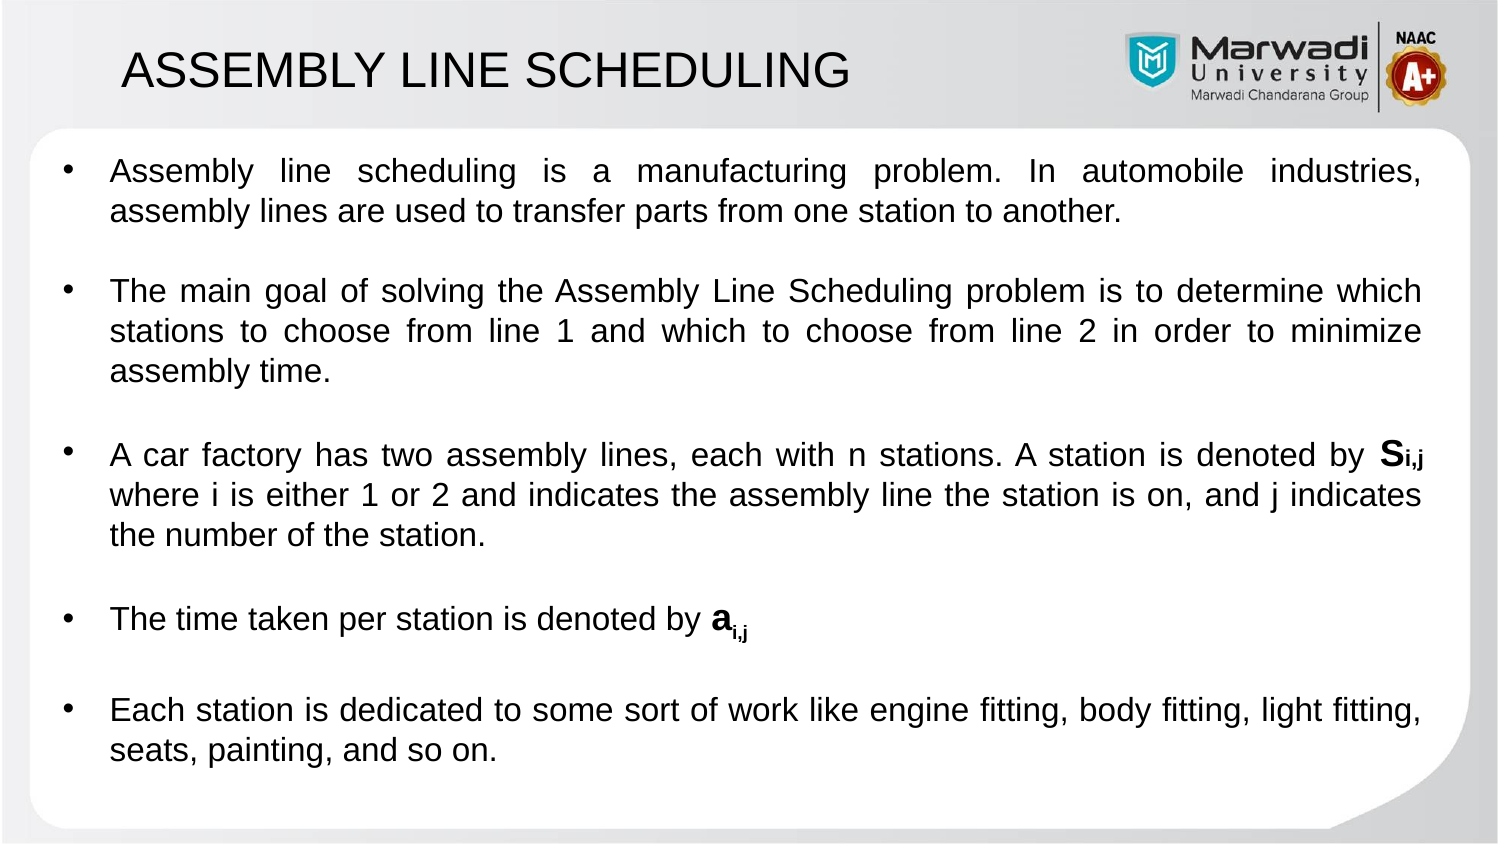

ASSEMBLY LINE SCHEDULING
Assembly line scheduling is a manufacturing problem. In automobile industries, assembly lines are used to transfer parts from one station to another.

The main goal of solving the Assembly Line Scheduling problem is to determine which stations to choose from line 1 and which to choose from line 2 in order to minimize assembly time.

A car factory has two assembly lines, each with n stations. A station is denoted by Si,j where i is either 1 or 2 and indicates the assembly line the station is on, and j indicates the number of the station.

The time taken per station is denoted by ai,j

Each station is dedicated to some sort of work like engine fitting, body fitting, light fitting, seats, painting, and so on.